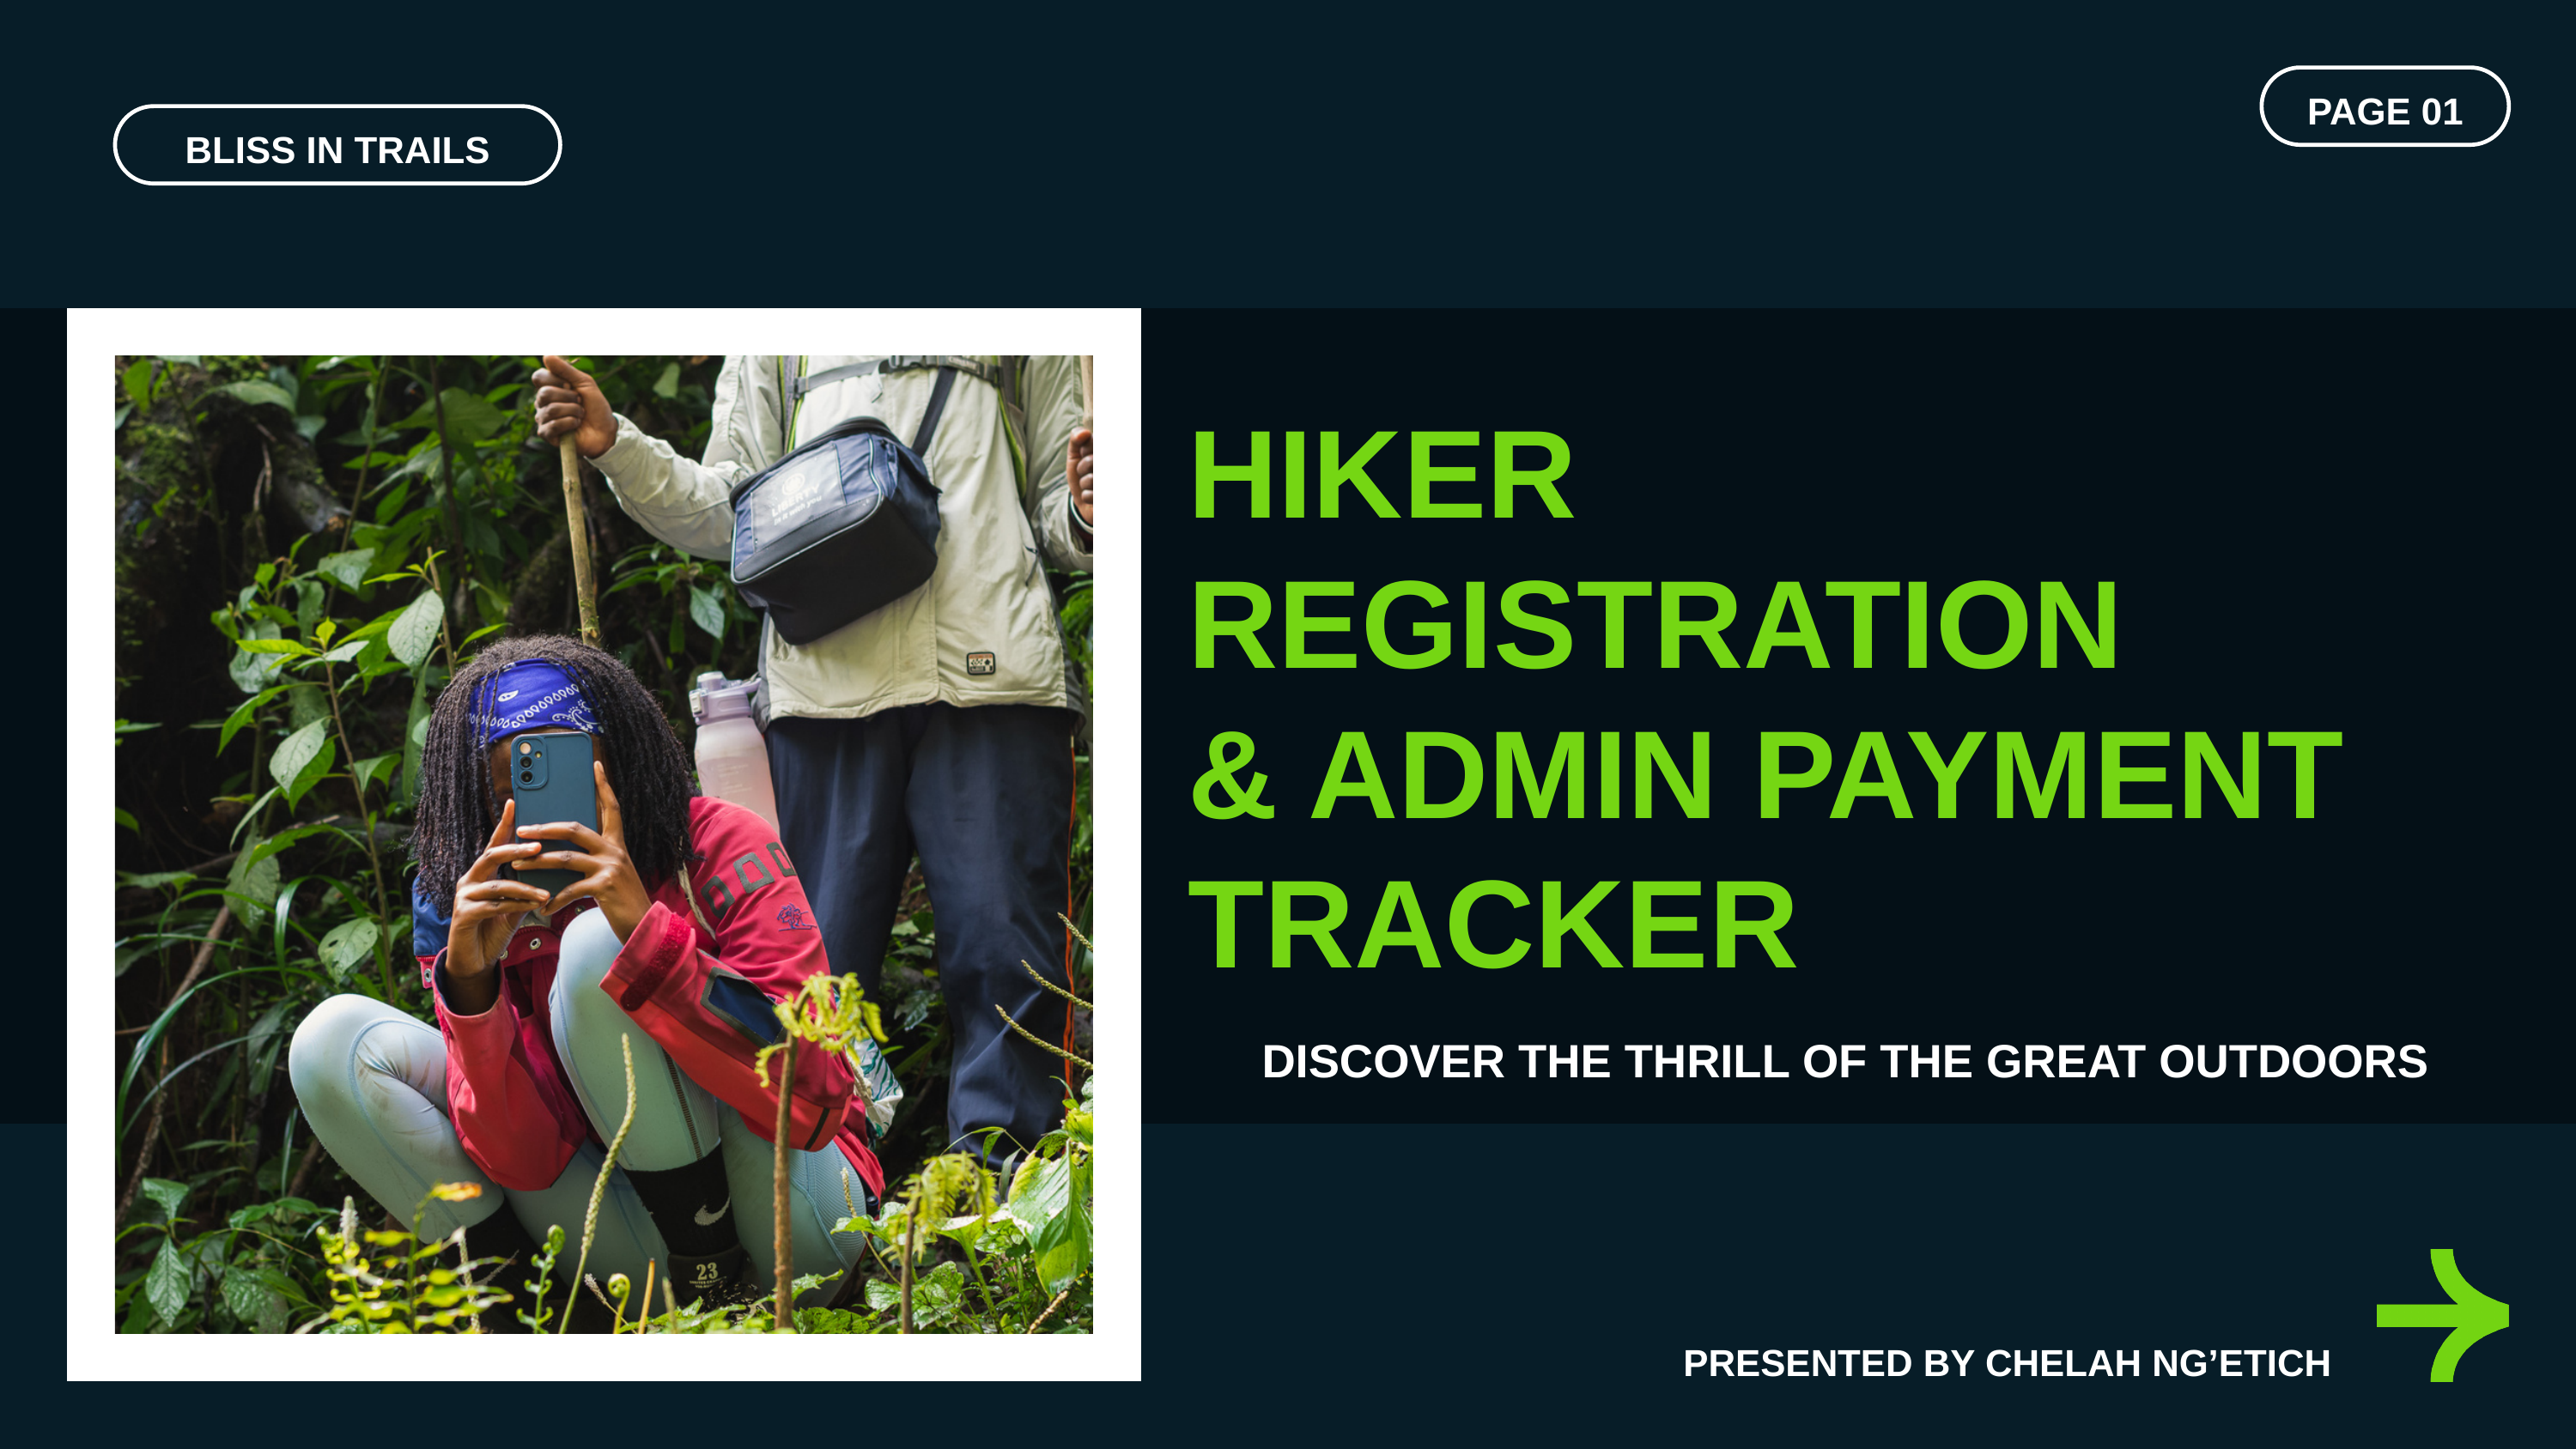

PAGE 01

BLISS IN TRAILS

HIKER REGISTRATION
& ADMIN PAYMENT TRACKER
DISCOVER THE THRILL OF THE GREAT OUTDOORS

PRESENTED BY CHELAH NG’ETICH